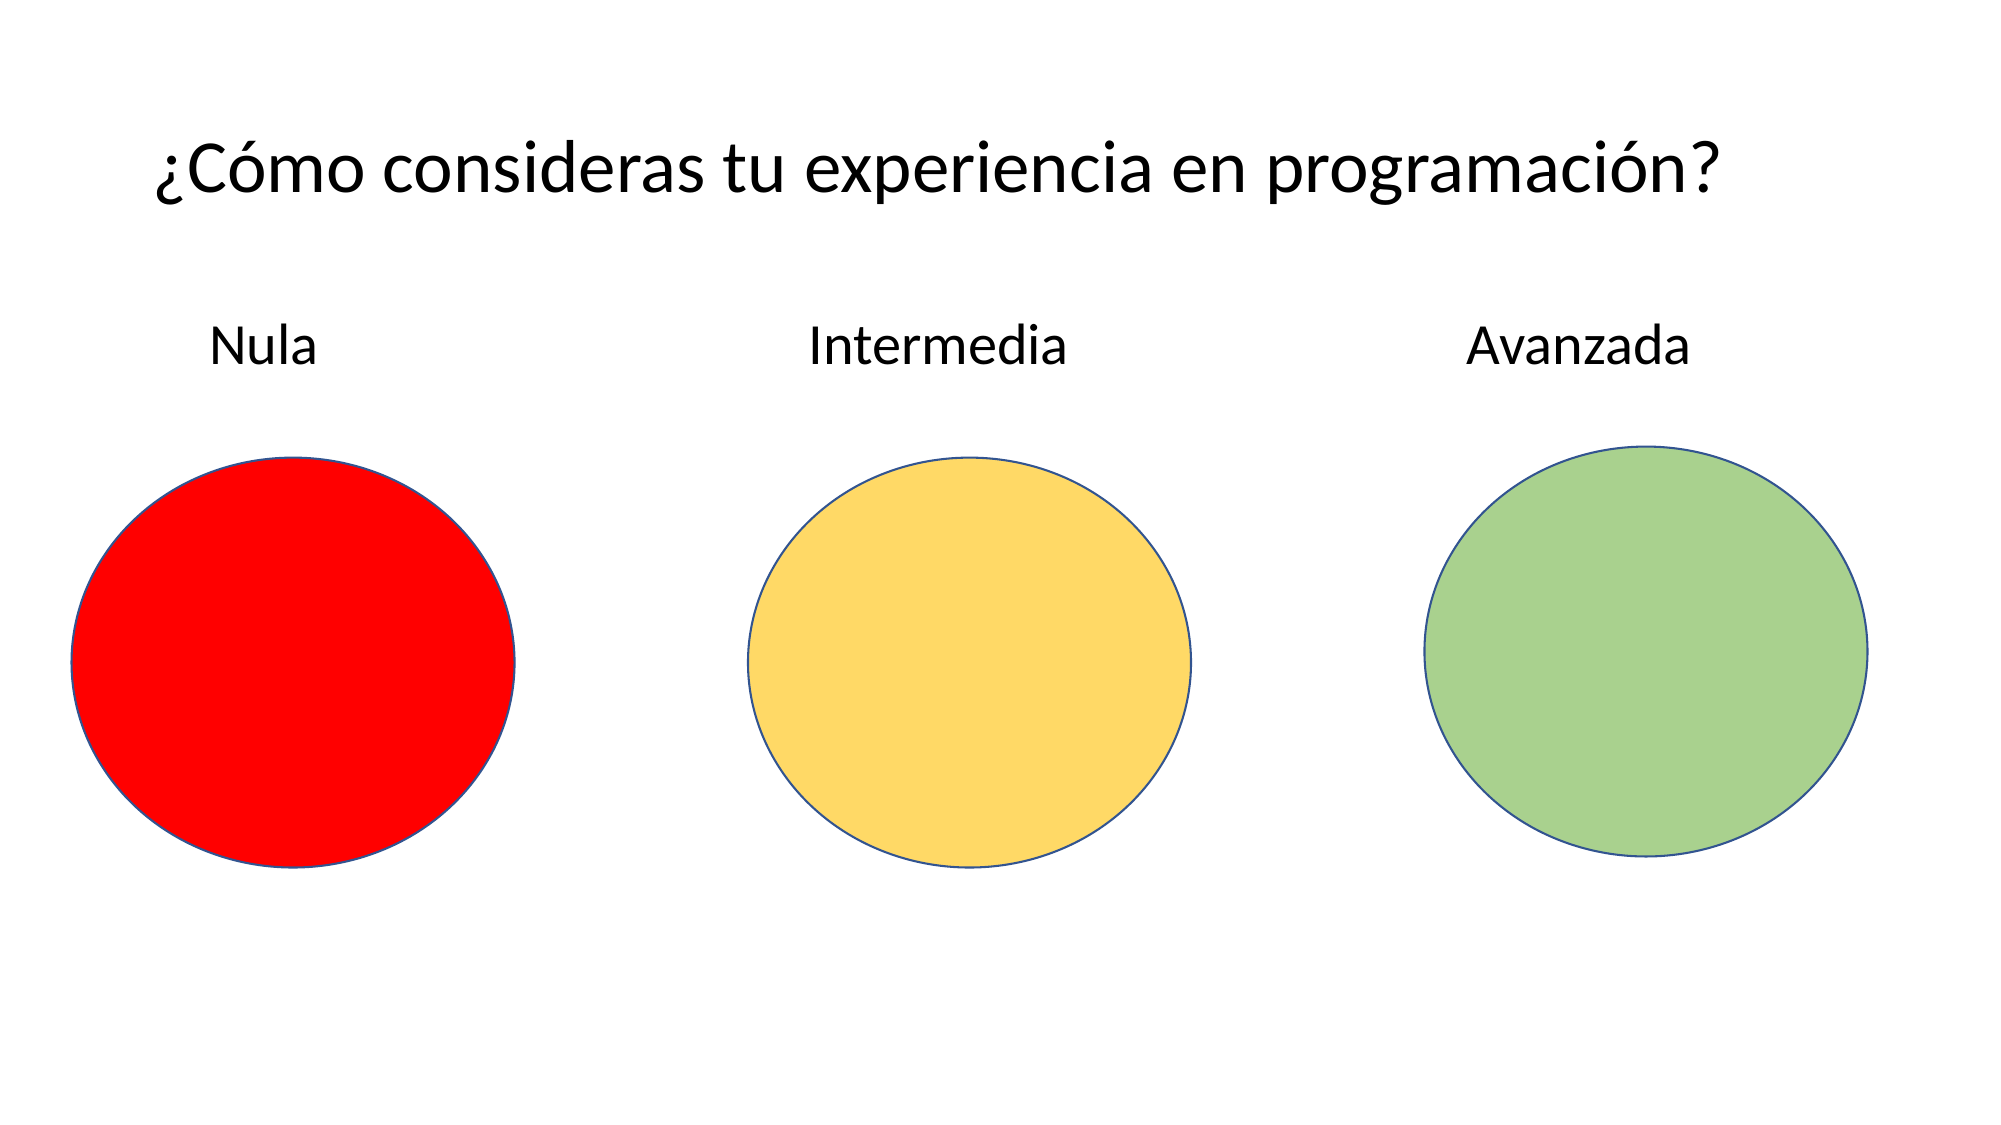

# ¿Cómo consideras tu experiencia en programación?
Nula                                     Intermedia                              Avanzada